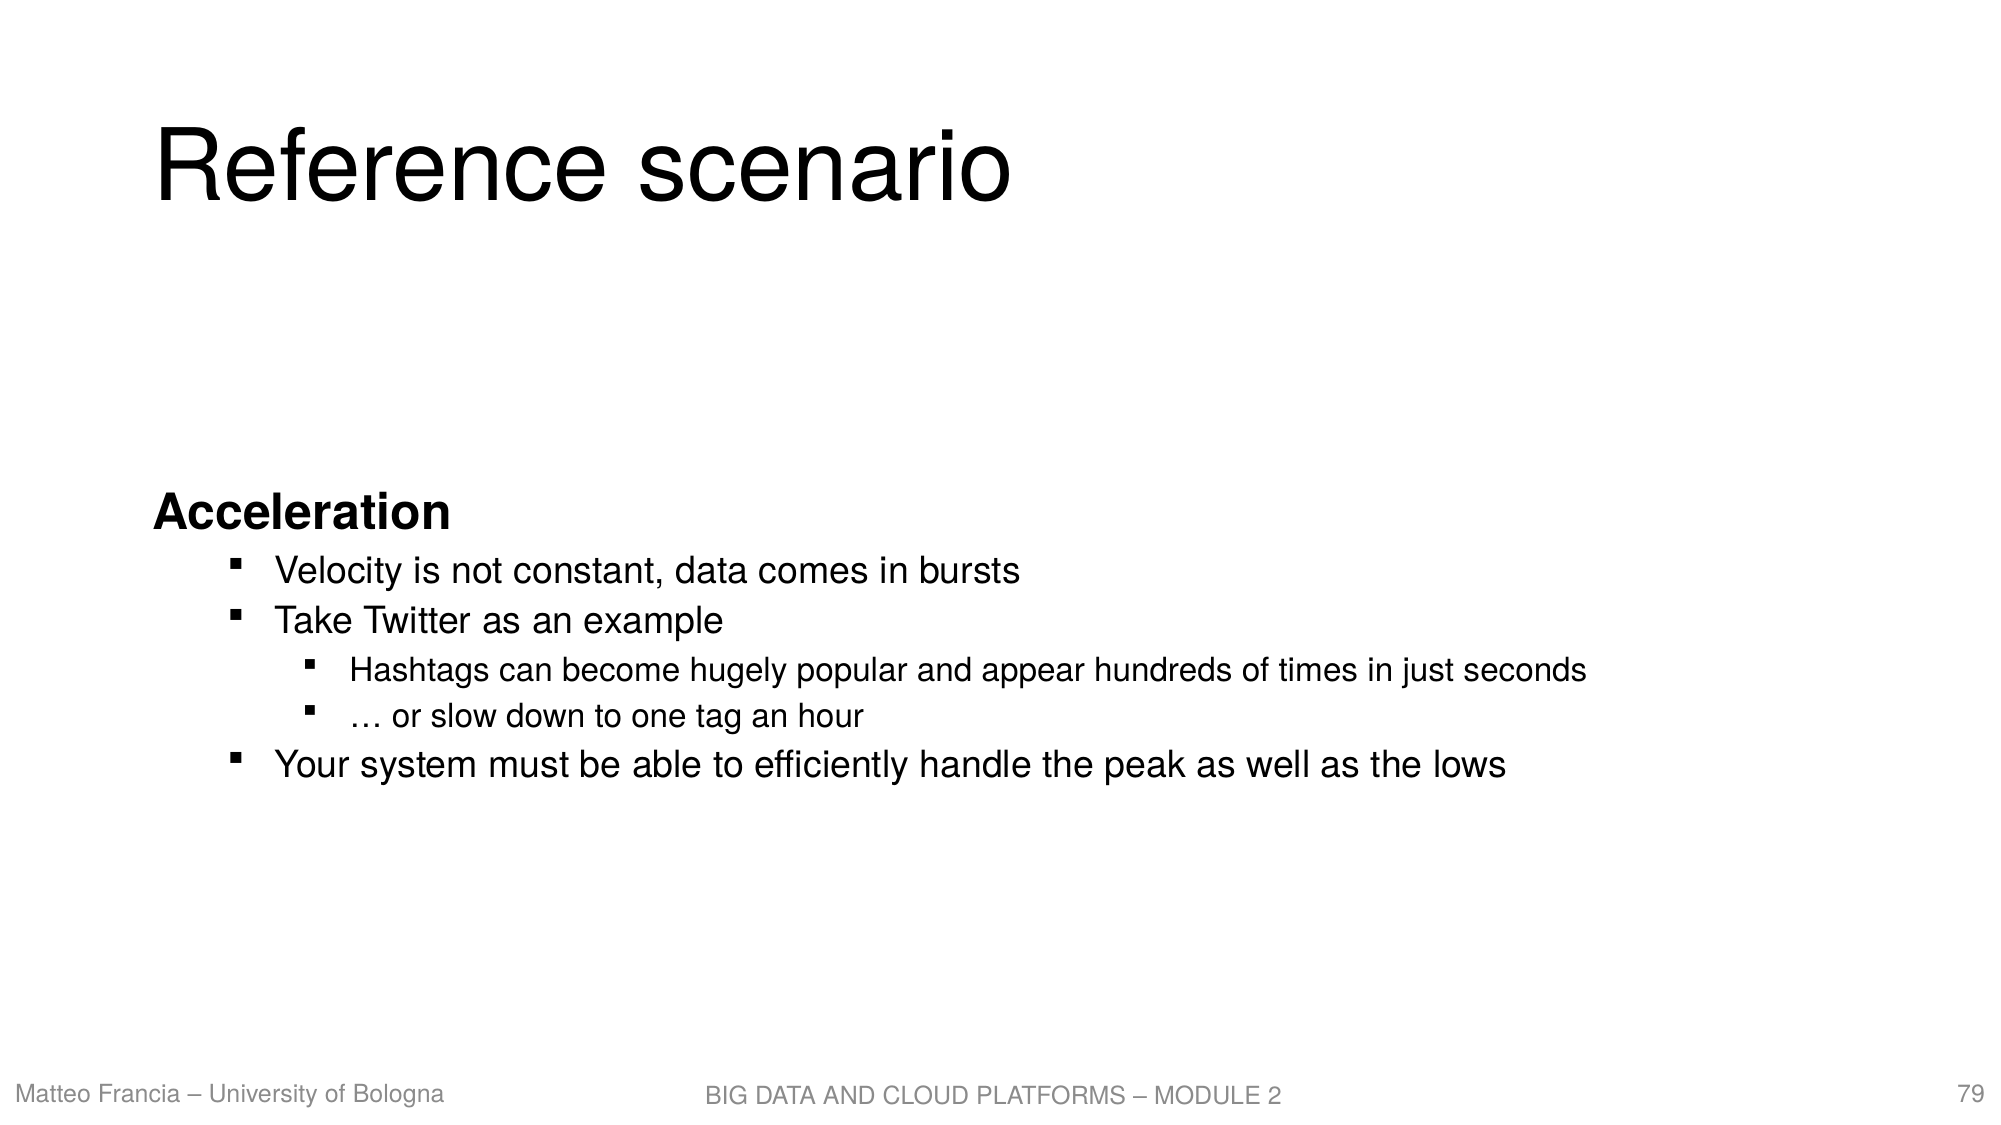

# Reference scenario
Acceleration
Velocity is not constant, data comes in bursts
Take Twitter as an example
Hashtags can become hugely popular and appear hundreds of times in just seconds
… or slow down to one tag an hour
Your system must be able to efficiently handle the peak as well as the lows

79
Matteo Francia – University of Bologna